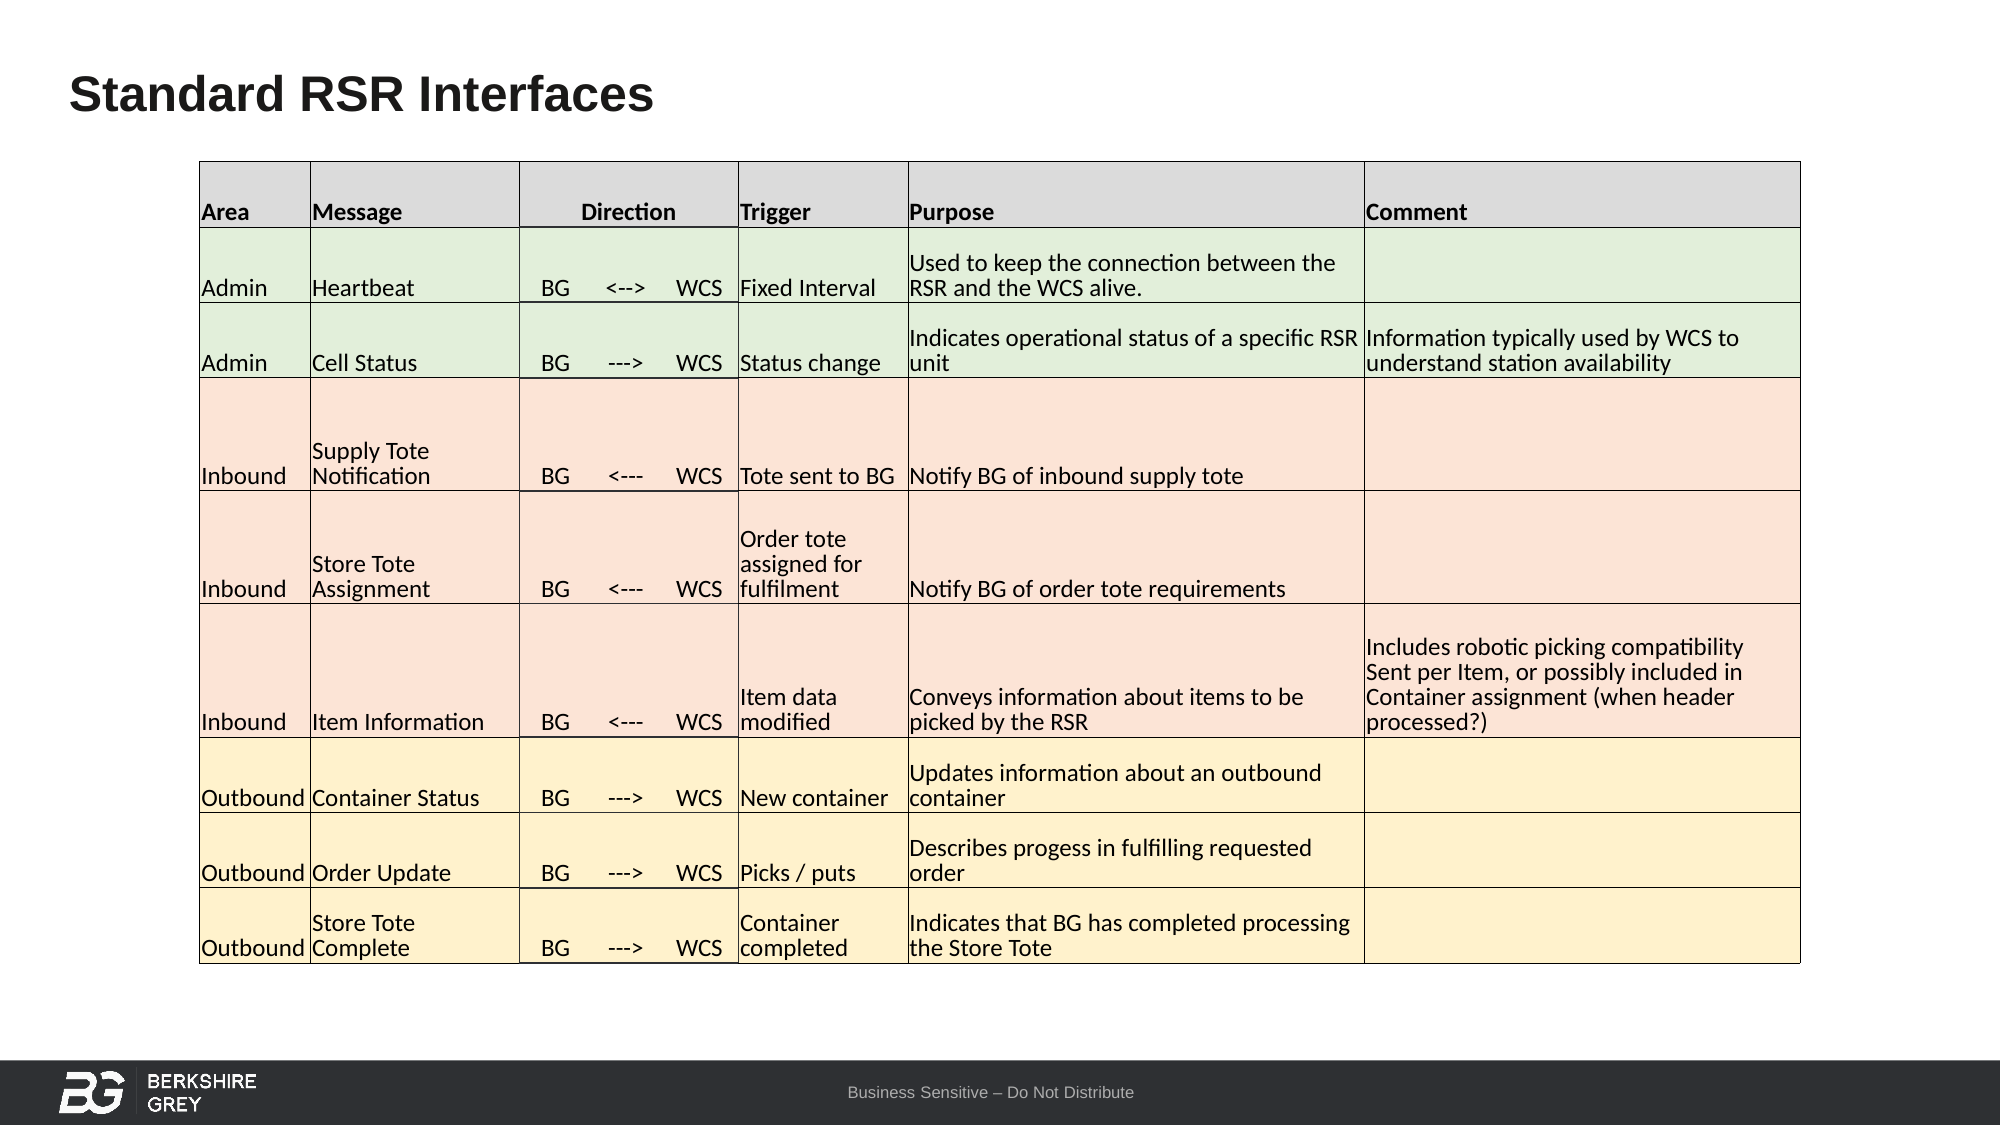

Standard RSR Interfaces
| Area | Message | Direction |  |  | Trigger | Purpose | Comment |
| --- | --- | --- | --- | --- | --- | --- | --- |
| Admin | Heartbeat | BG | <--> | WCS | Fixed Interval | Used to keep the connection between the RSR and the WCS alive. |  |
| Admin | Cell Status | BG | ---> | WCS | Status change | Indicates operational status of a specific RSR unit | Information typically used by WCS to understand station availability |
| Inbound | Supply Tote Notification | BG | <--- | WCS | Tote sent to BG | Notify BG of inbound supply tote |  |
| Inbound | Store Tote Assignment | BG | <--- | WCS | Order tote assigned for fulfilment | Notify BG of order tote requirements |  |
| Inbound | Item Information | BG | <--- | WCS | Item data modified | Conveys information about items to be picked by the RSR | Includes robotic picking compatibility Sent per Item, or possibly included in Container assignment (when header processed?) |
| Outbound | Container Status | BG | ---> | WCS | New container | Updates information about an outbound container |  |
| Outbound | Order Update | BG | ---> | WCS | Picks / puts | Describes progess in fulfilling requested order |  |
| Outbound | Store Tote Complete | BG | ---> | WCS | Container completed | Indicates that BG has completed processing the Store Tote |  |